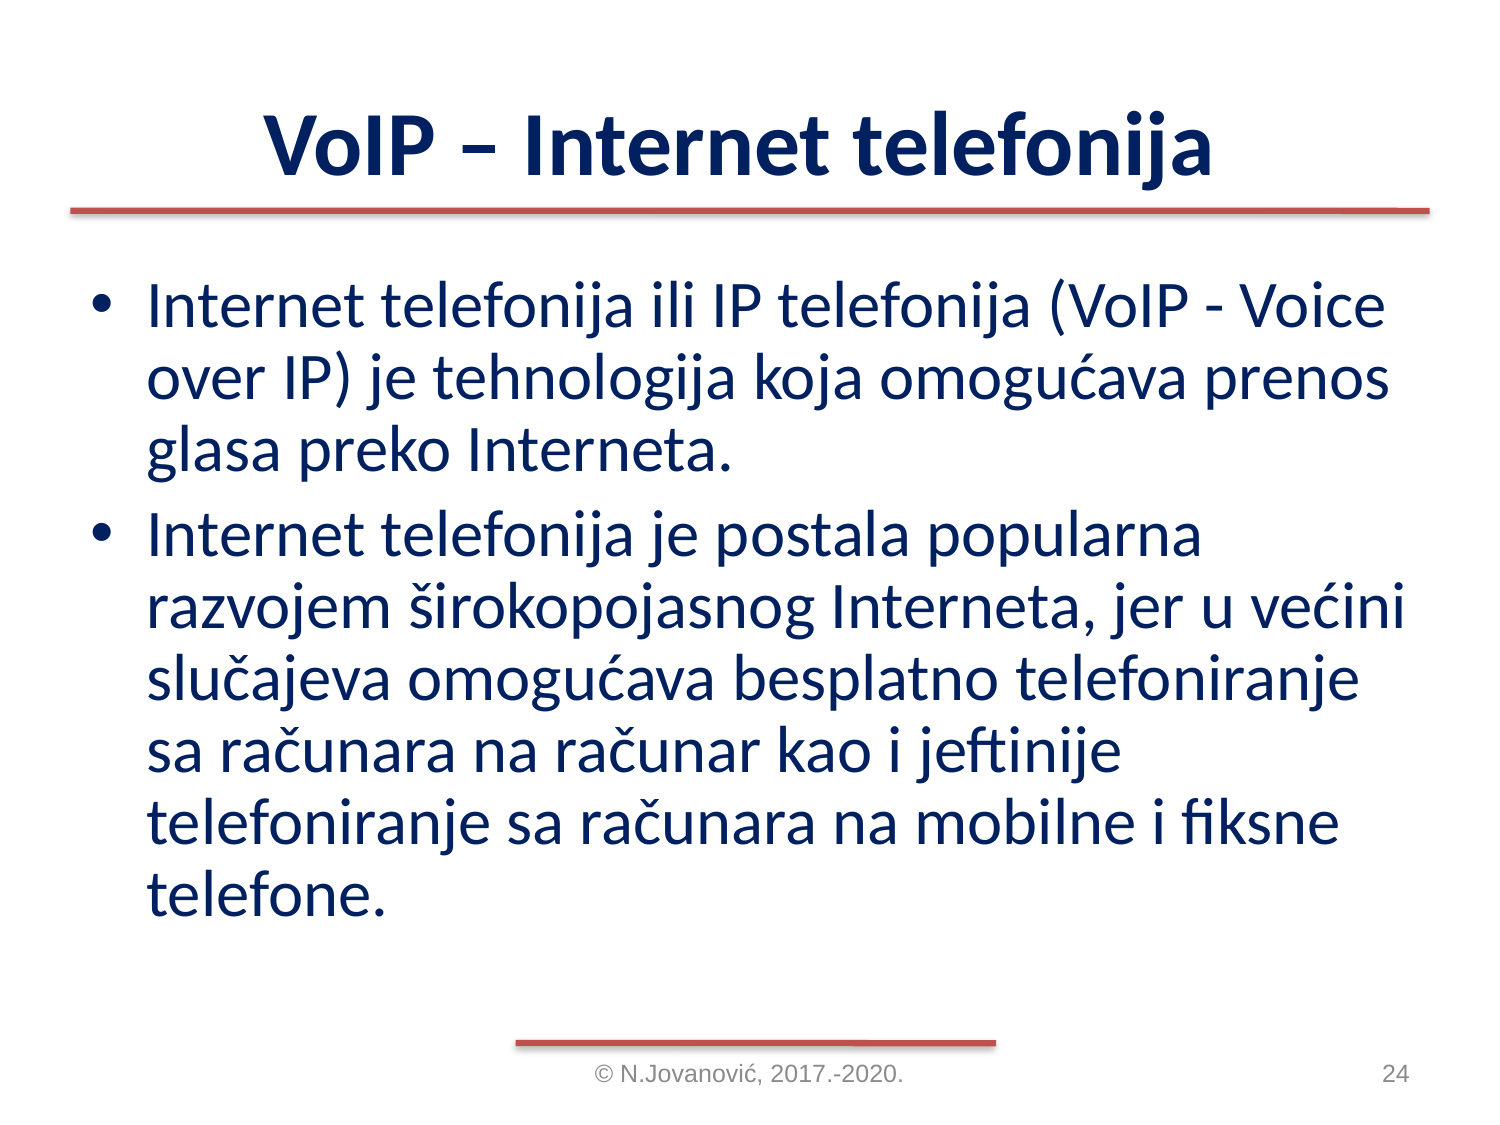

# VoIP – Internet telefonija
Internet telefonija ili IP telefonija (VoIP - Voice over IP) je tehnologija koja omogućava prenos glasa preko Interneta.
Internet telefonija je postala popularna razvojem širokopojasnog Interneta, jer u većini slučajeva omogućava besplatno telefoniranje sa računara na računar kao i jeftinije telefoniranje sa računara na mobilne i fiksne telefone.

© N.Jovanović, 2017.-2020.
24